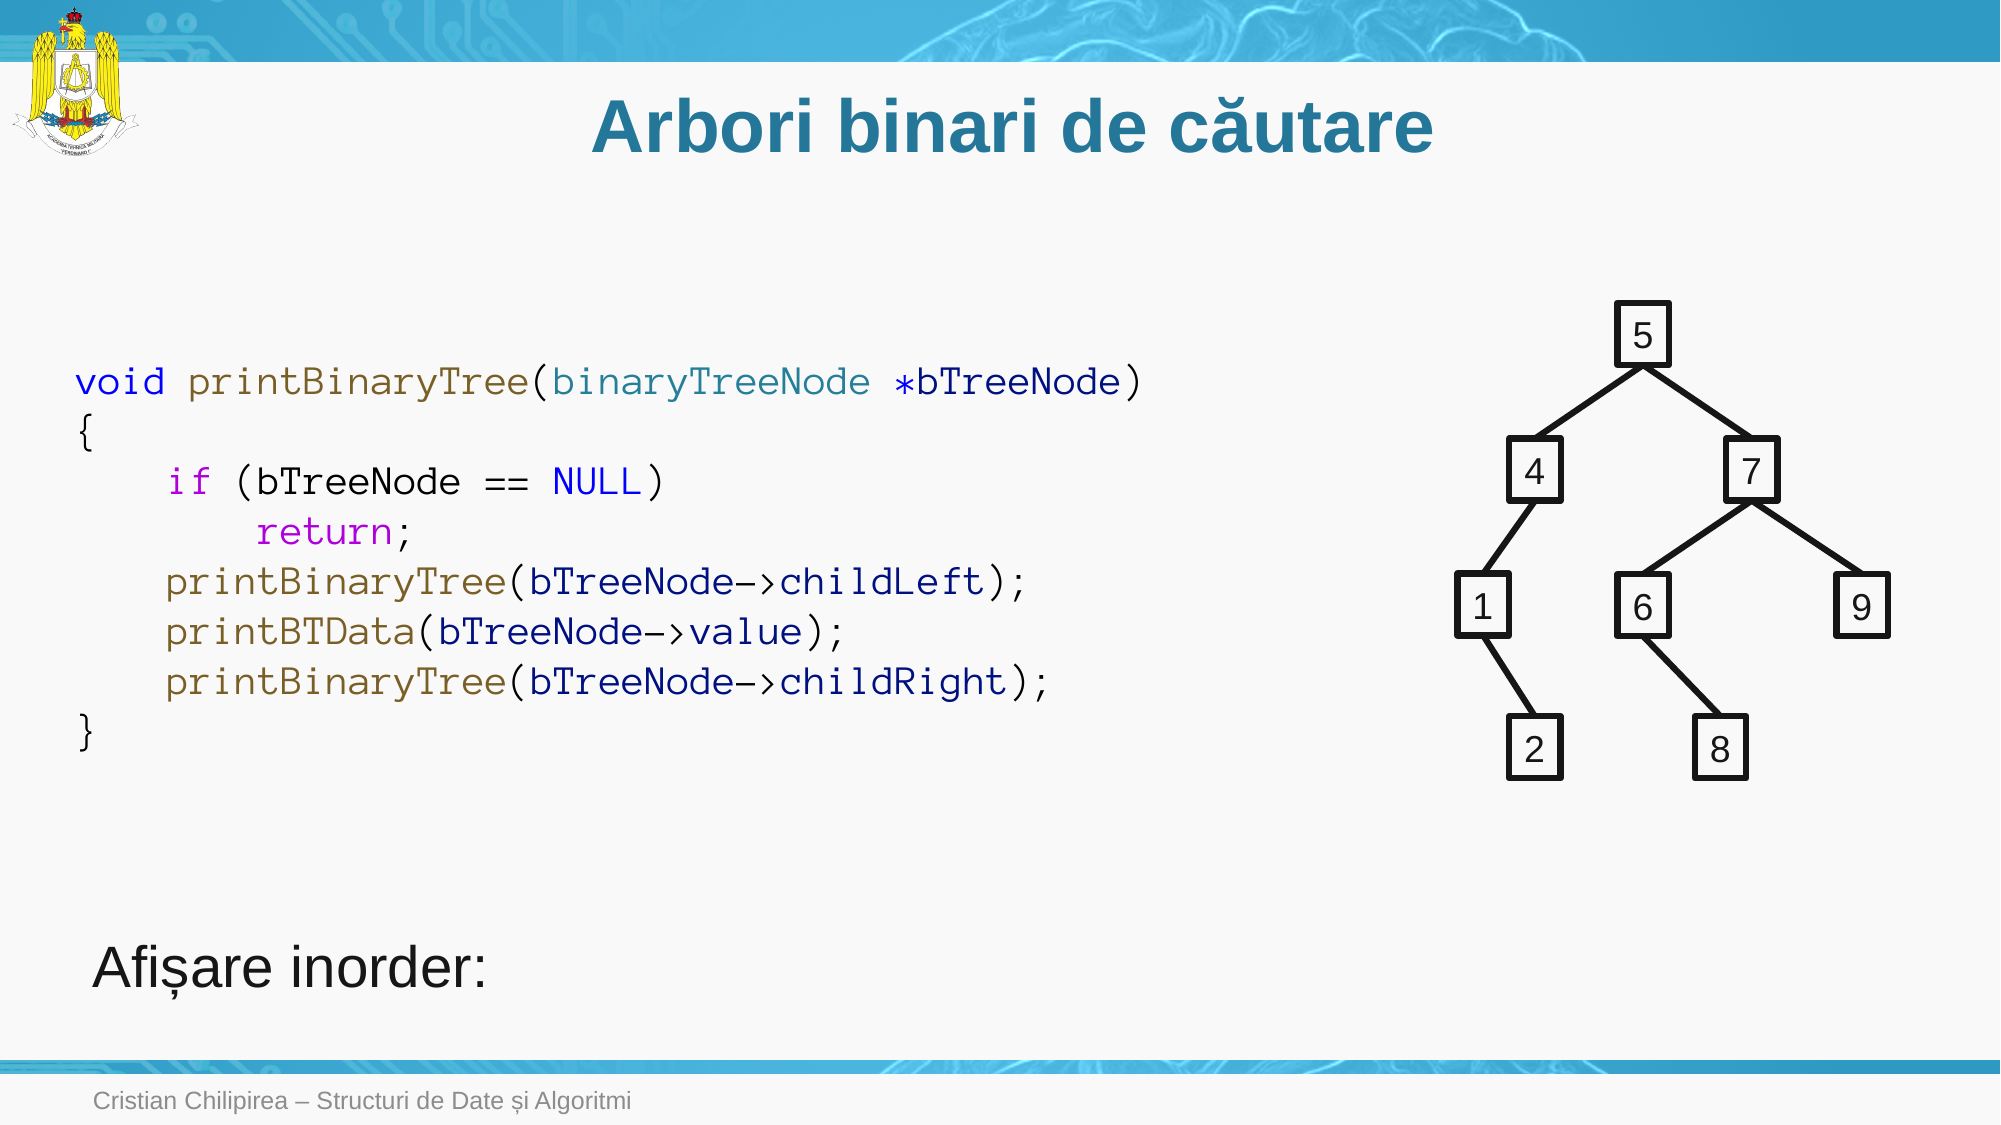

# Arbori binari de căutare
5
void printBinaryTree(binaryTreeNode *bTreeNode)
{
    if (bTreeNode == NULL)
        return;
    printBinaryTree(bTreeNode->childLeft);
    printBTData(bTreeNode->value);
    printBinaryTree(bTreeNode->childRight);
}
4
7
1
6
9
8
2
Afișare inorder:
Cristian Chilipirea – Structuri de Date și Algoritmi